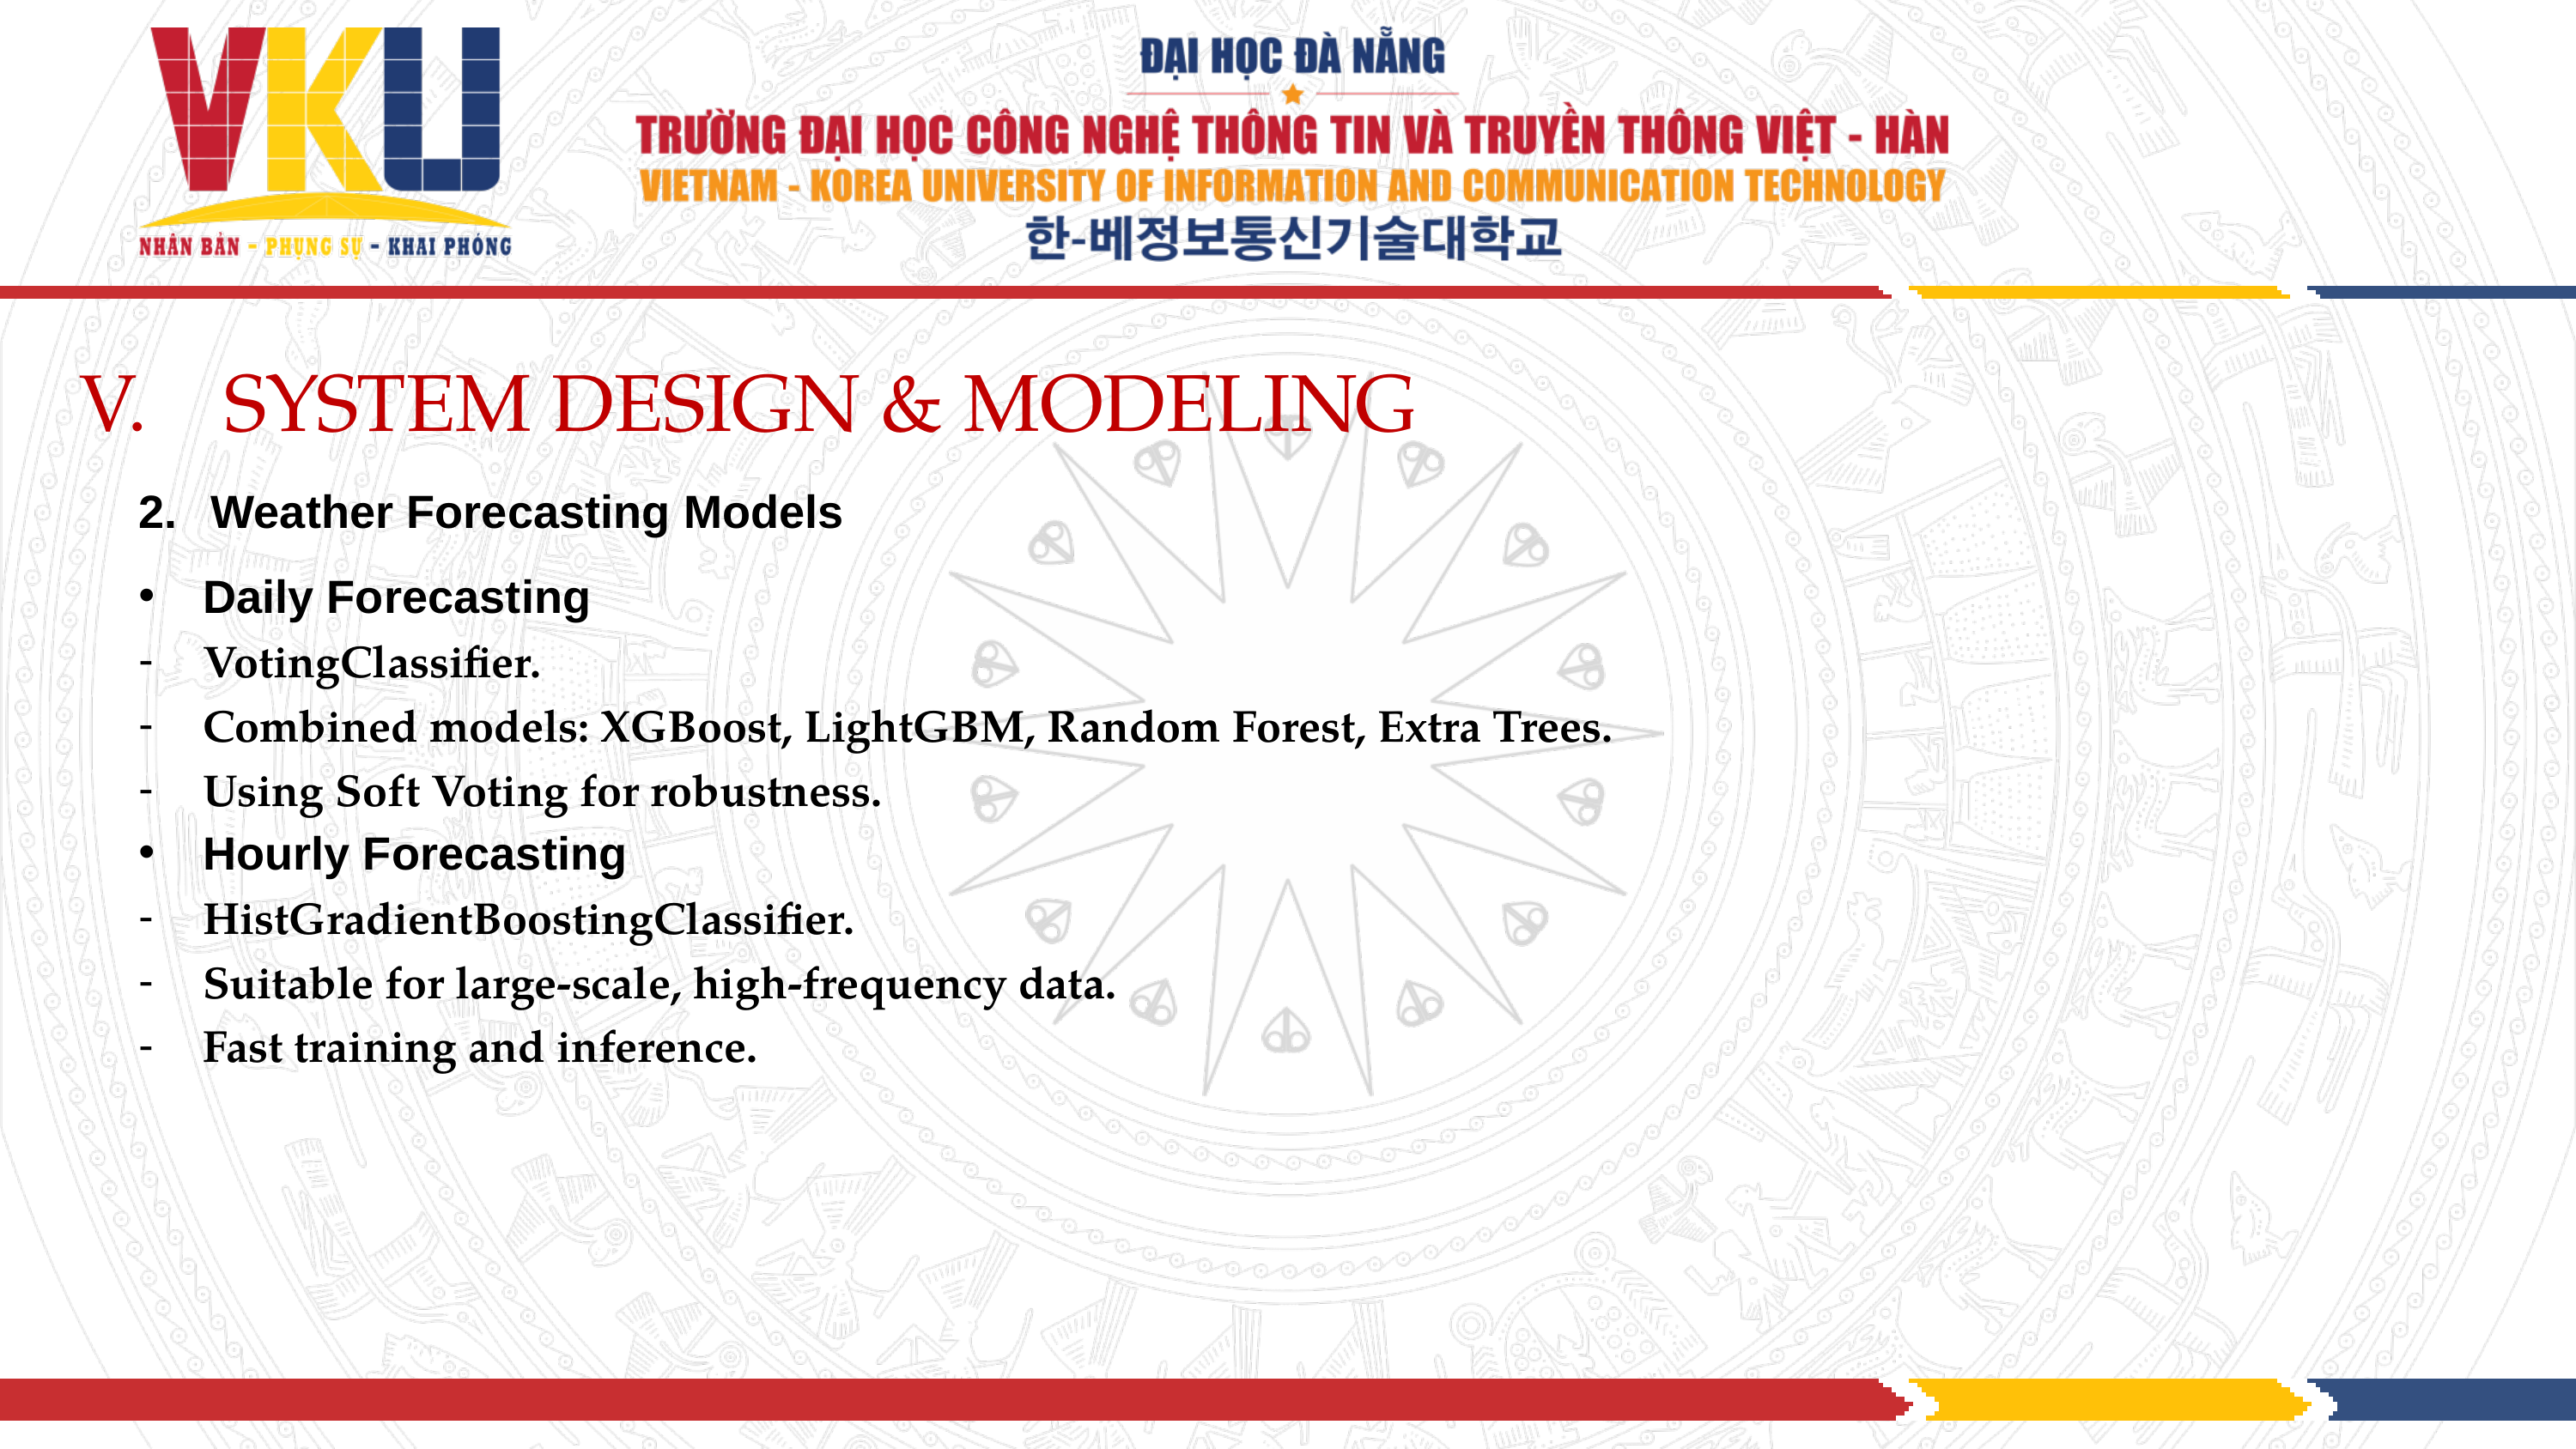

SYSTEM DESIGN & MODELING
Weather Forecasting Models
Daily Forecasting
VotingClassifier.
Combined models: XGBoost, LightGBM, Random Forest, Extra Trees.
Using Soft Voting for robustness.
Hourly Forecasting
HistGradientBoostingClassifier.
Suitable for large-scale, high-frequency data.
Fast training and inference.